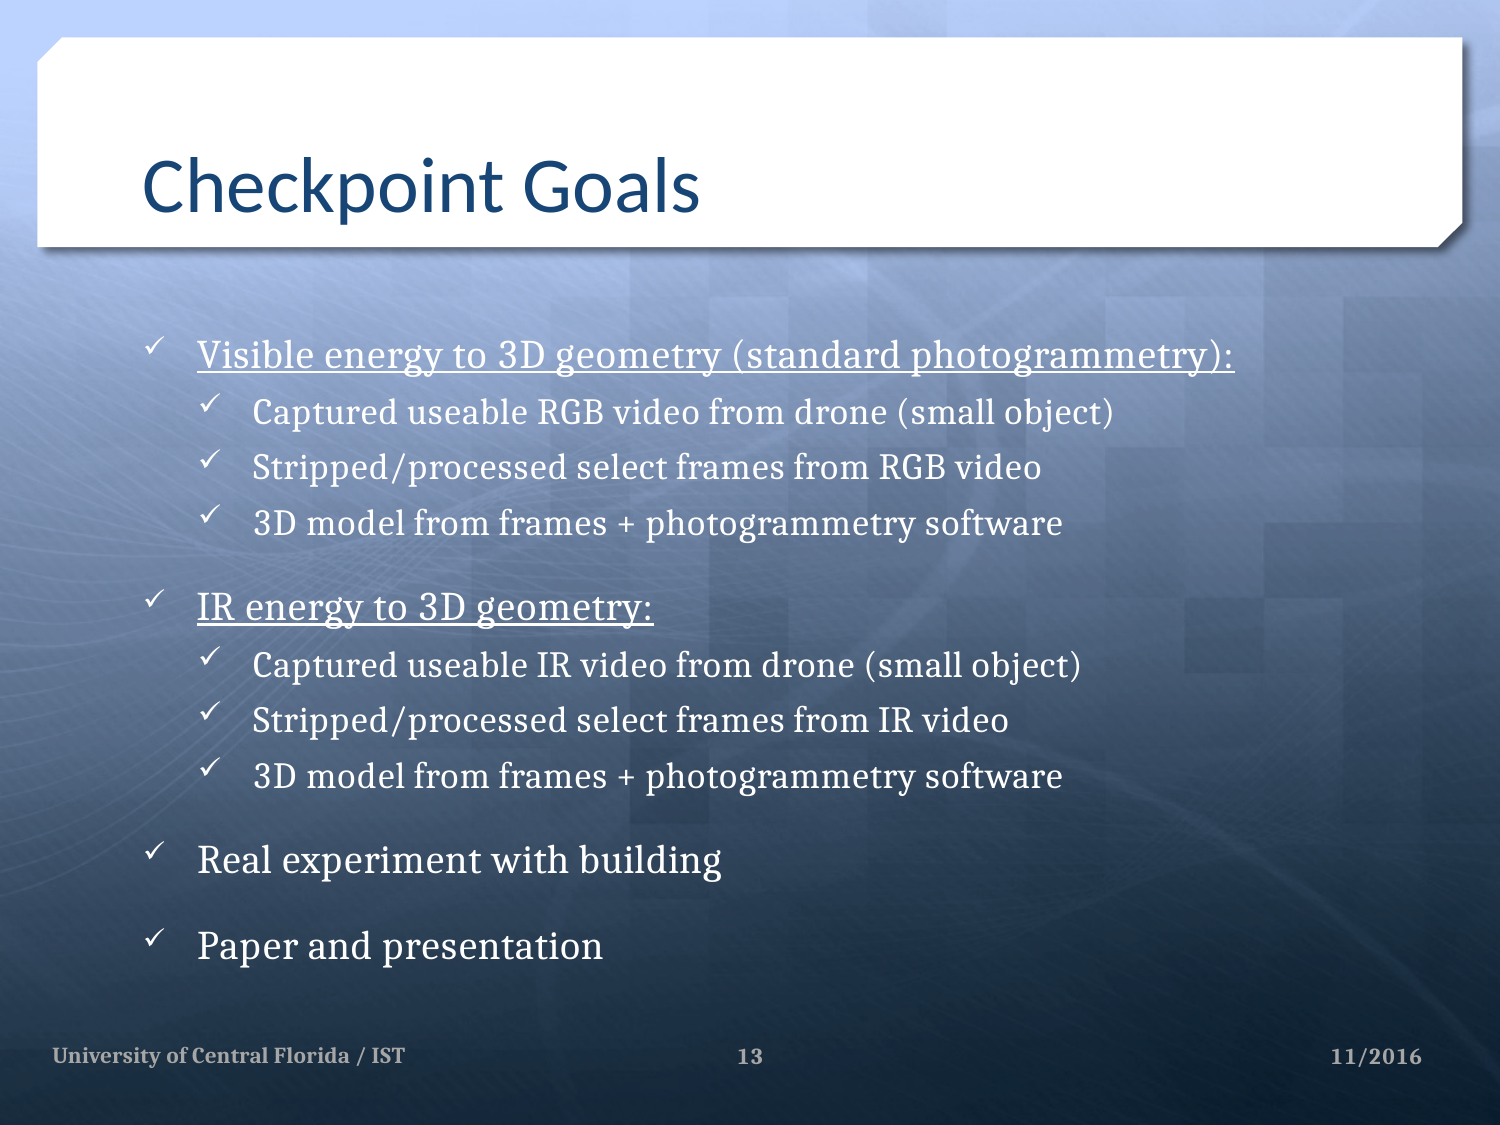

# Checkpoint Goals
Visible energy to 3D geometry (standard photogrammetry):
Captured useable RGB video from drone (small object)
Stripped/processed select frames from RGB video
3D model from frames + photogrammetry software
IR energy to 3D geometry:
Captured useable IR video from drone (small object)
Stripped/processed select frames from IR video
3D model from frames + photogrammetry software
Real experiment with building
Paper and presentation
University of Central Florida / IST
13
11/2016